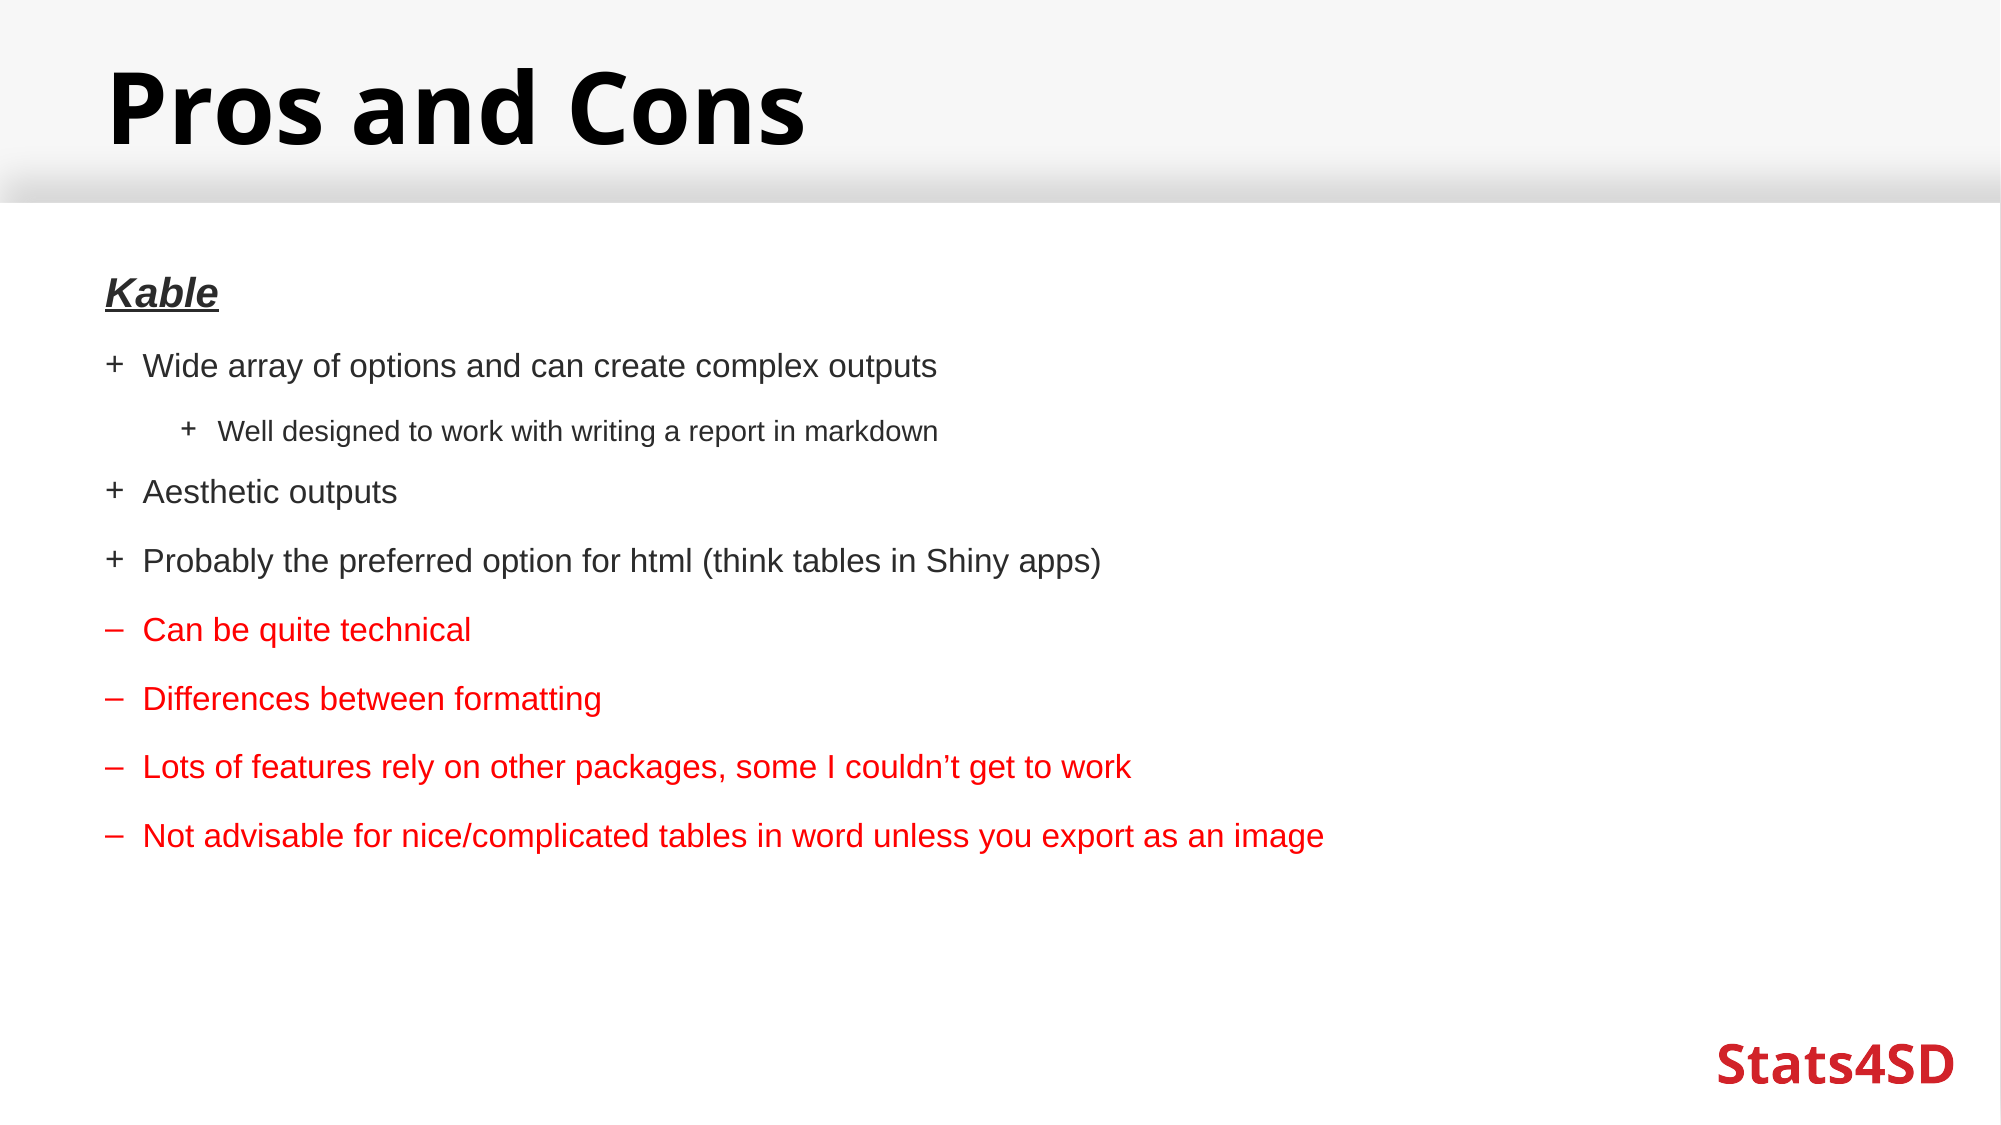

# Pros and Cons
Kable
Wide array of options and can create complex outputs
Well designed to work with writing a report in markdown
Aesthetic outputs
Probably the preferred option for html (think tables in Shiny apps)
Can be quite technical
Differences between formatting
Lots of features rely on other packages, some I couldn’t get to work
Not advisable for nice/complicated tables in word unless you export as an image